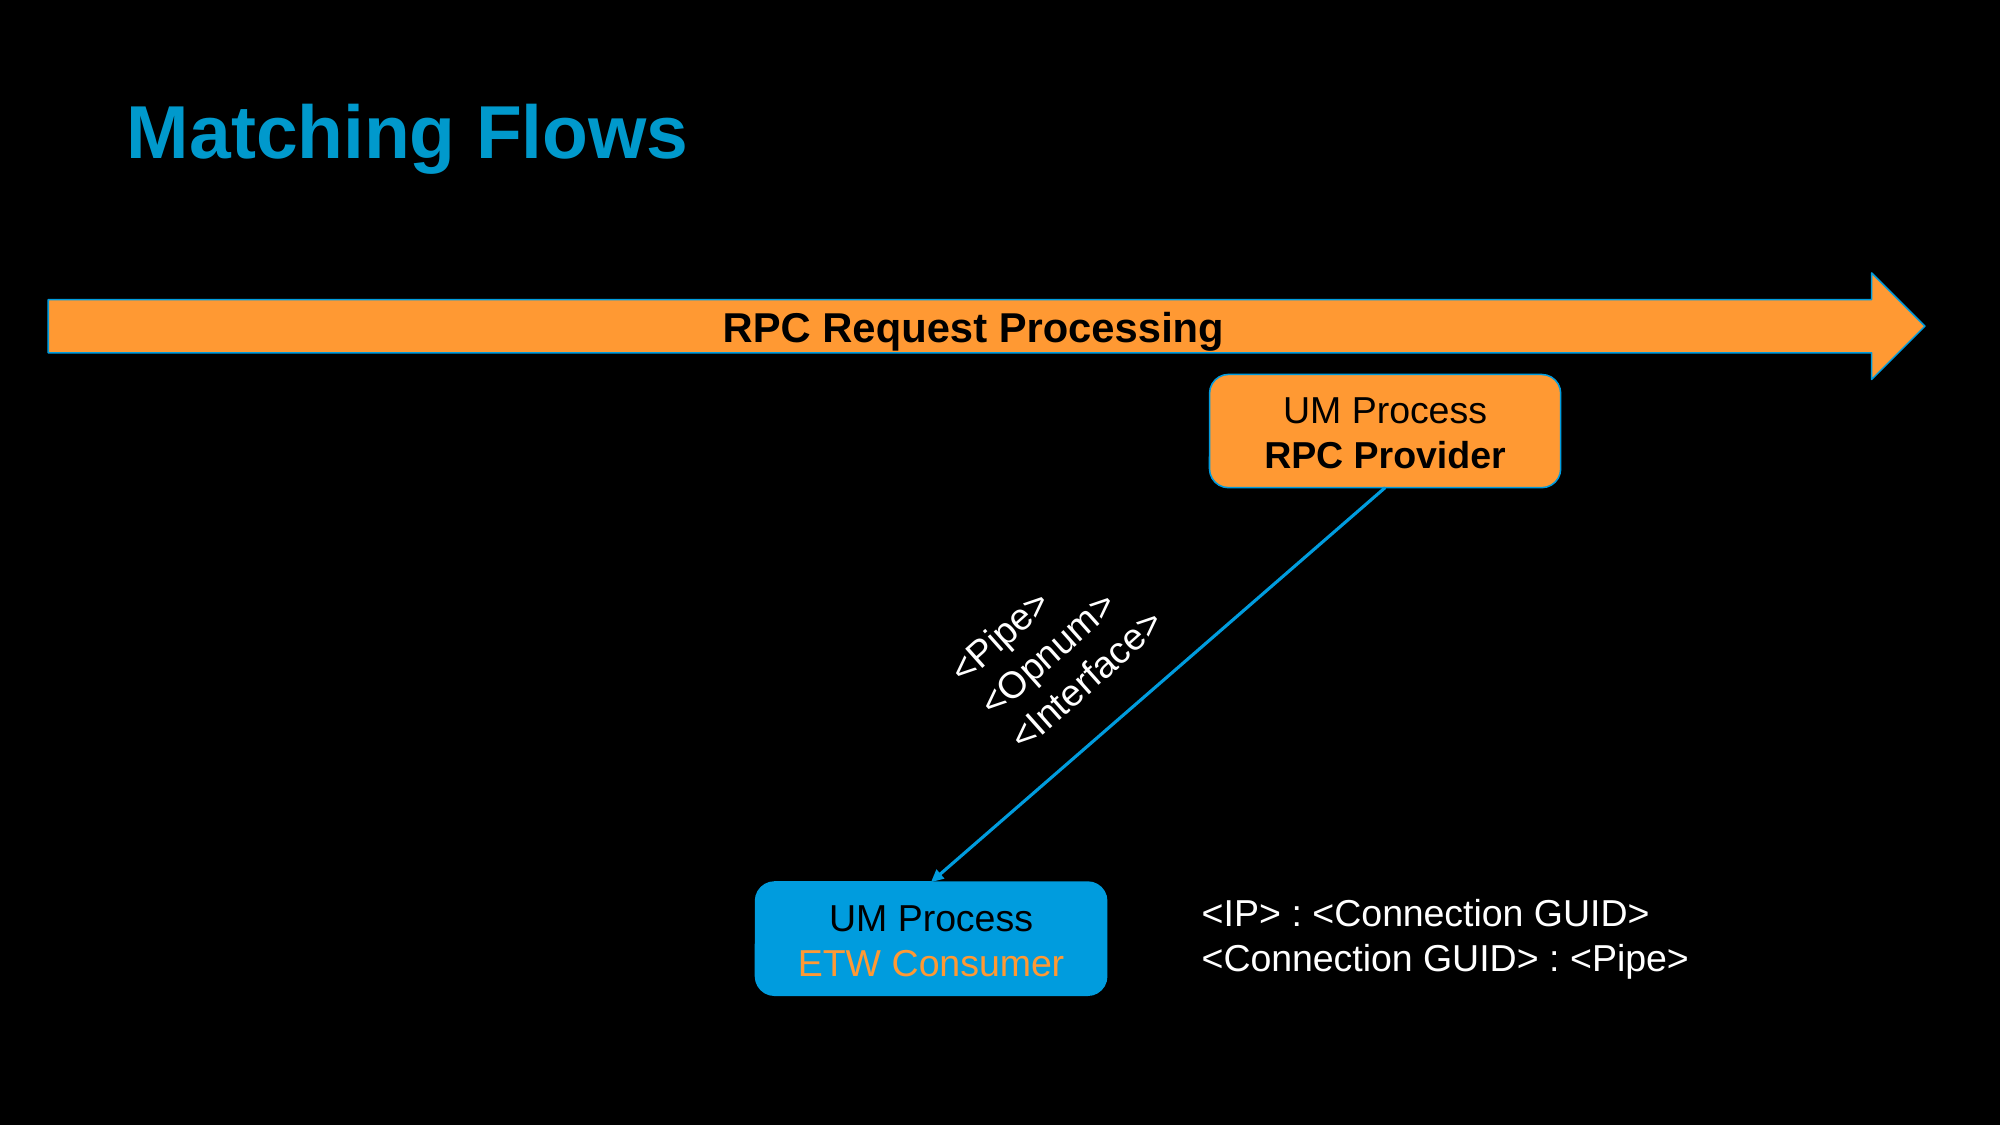

# Matching Flows
RPC Request Processing
UM Process
RPC Provider
<Pipe>
<Opnum>
<Interface>
<IP> : <Connection GUID>
<Connection GUID> : <Pipe>
UM Process
ETW Consumer